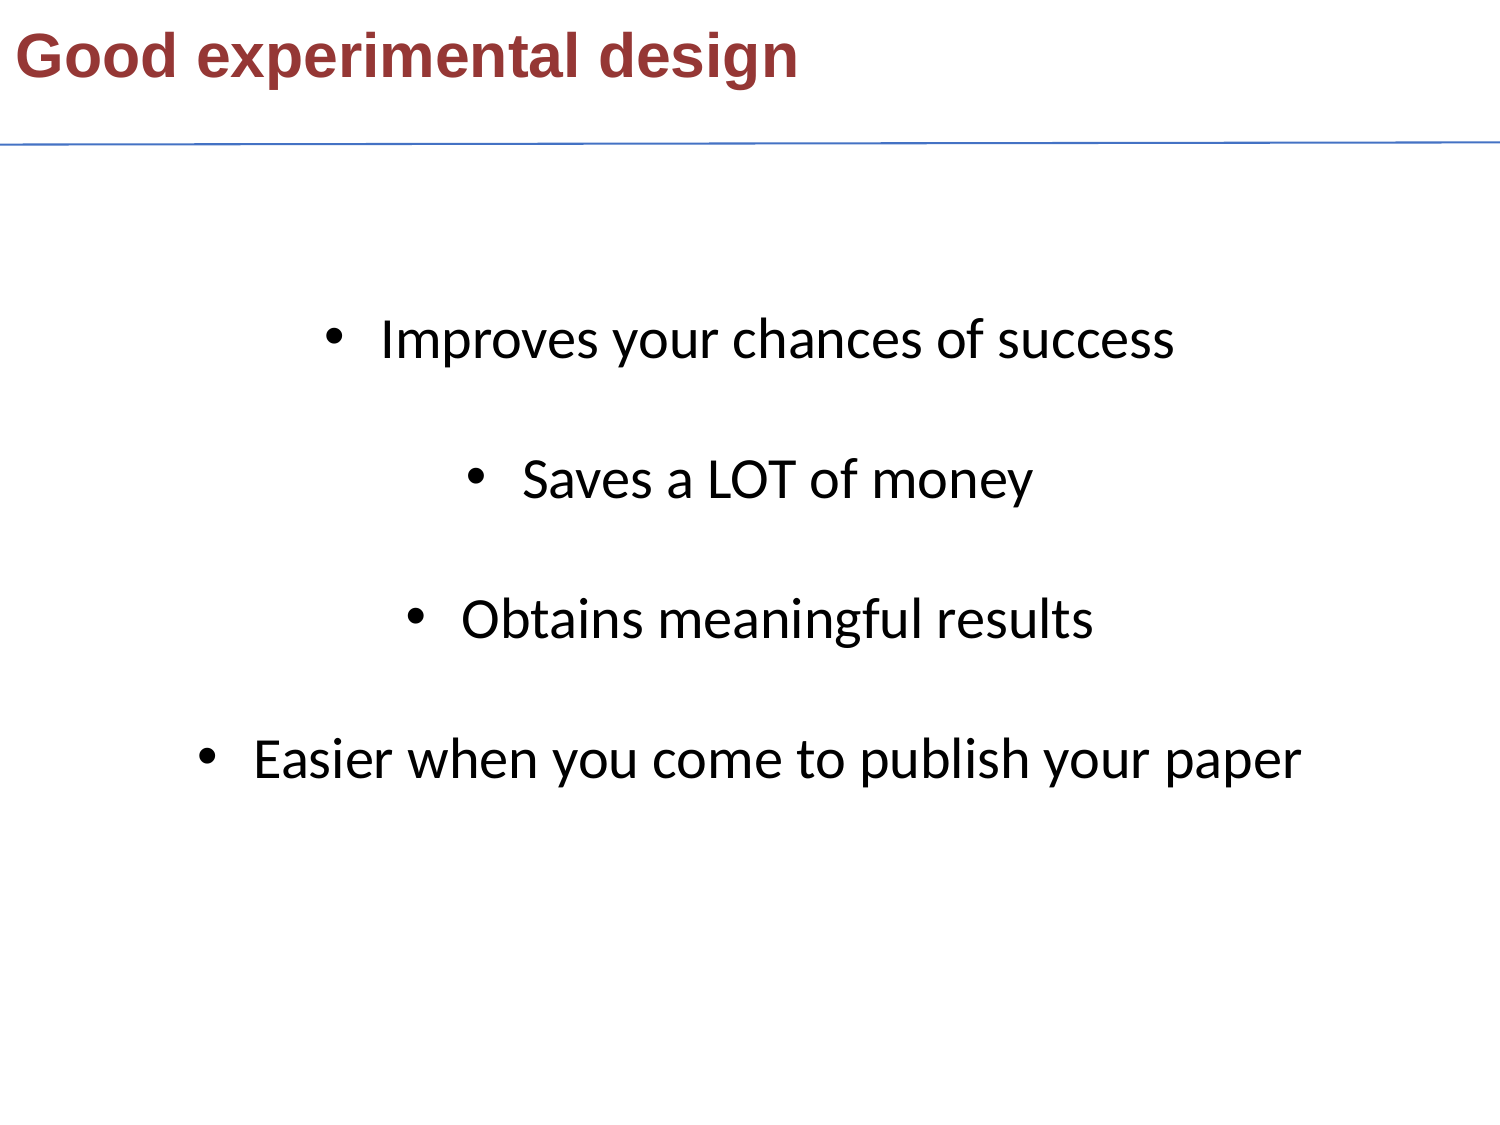

Good experimental design
Improves your chances of success

Saves a LOT of money

Obtains meaningful results

Easier when you come to publish your paper